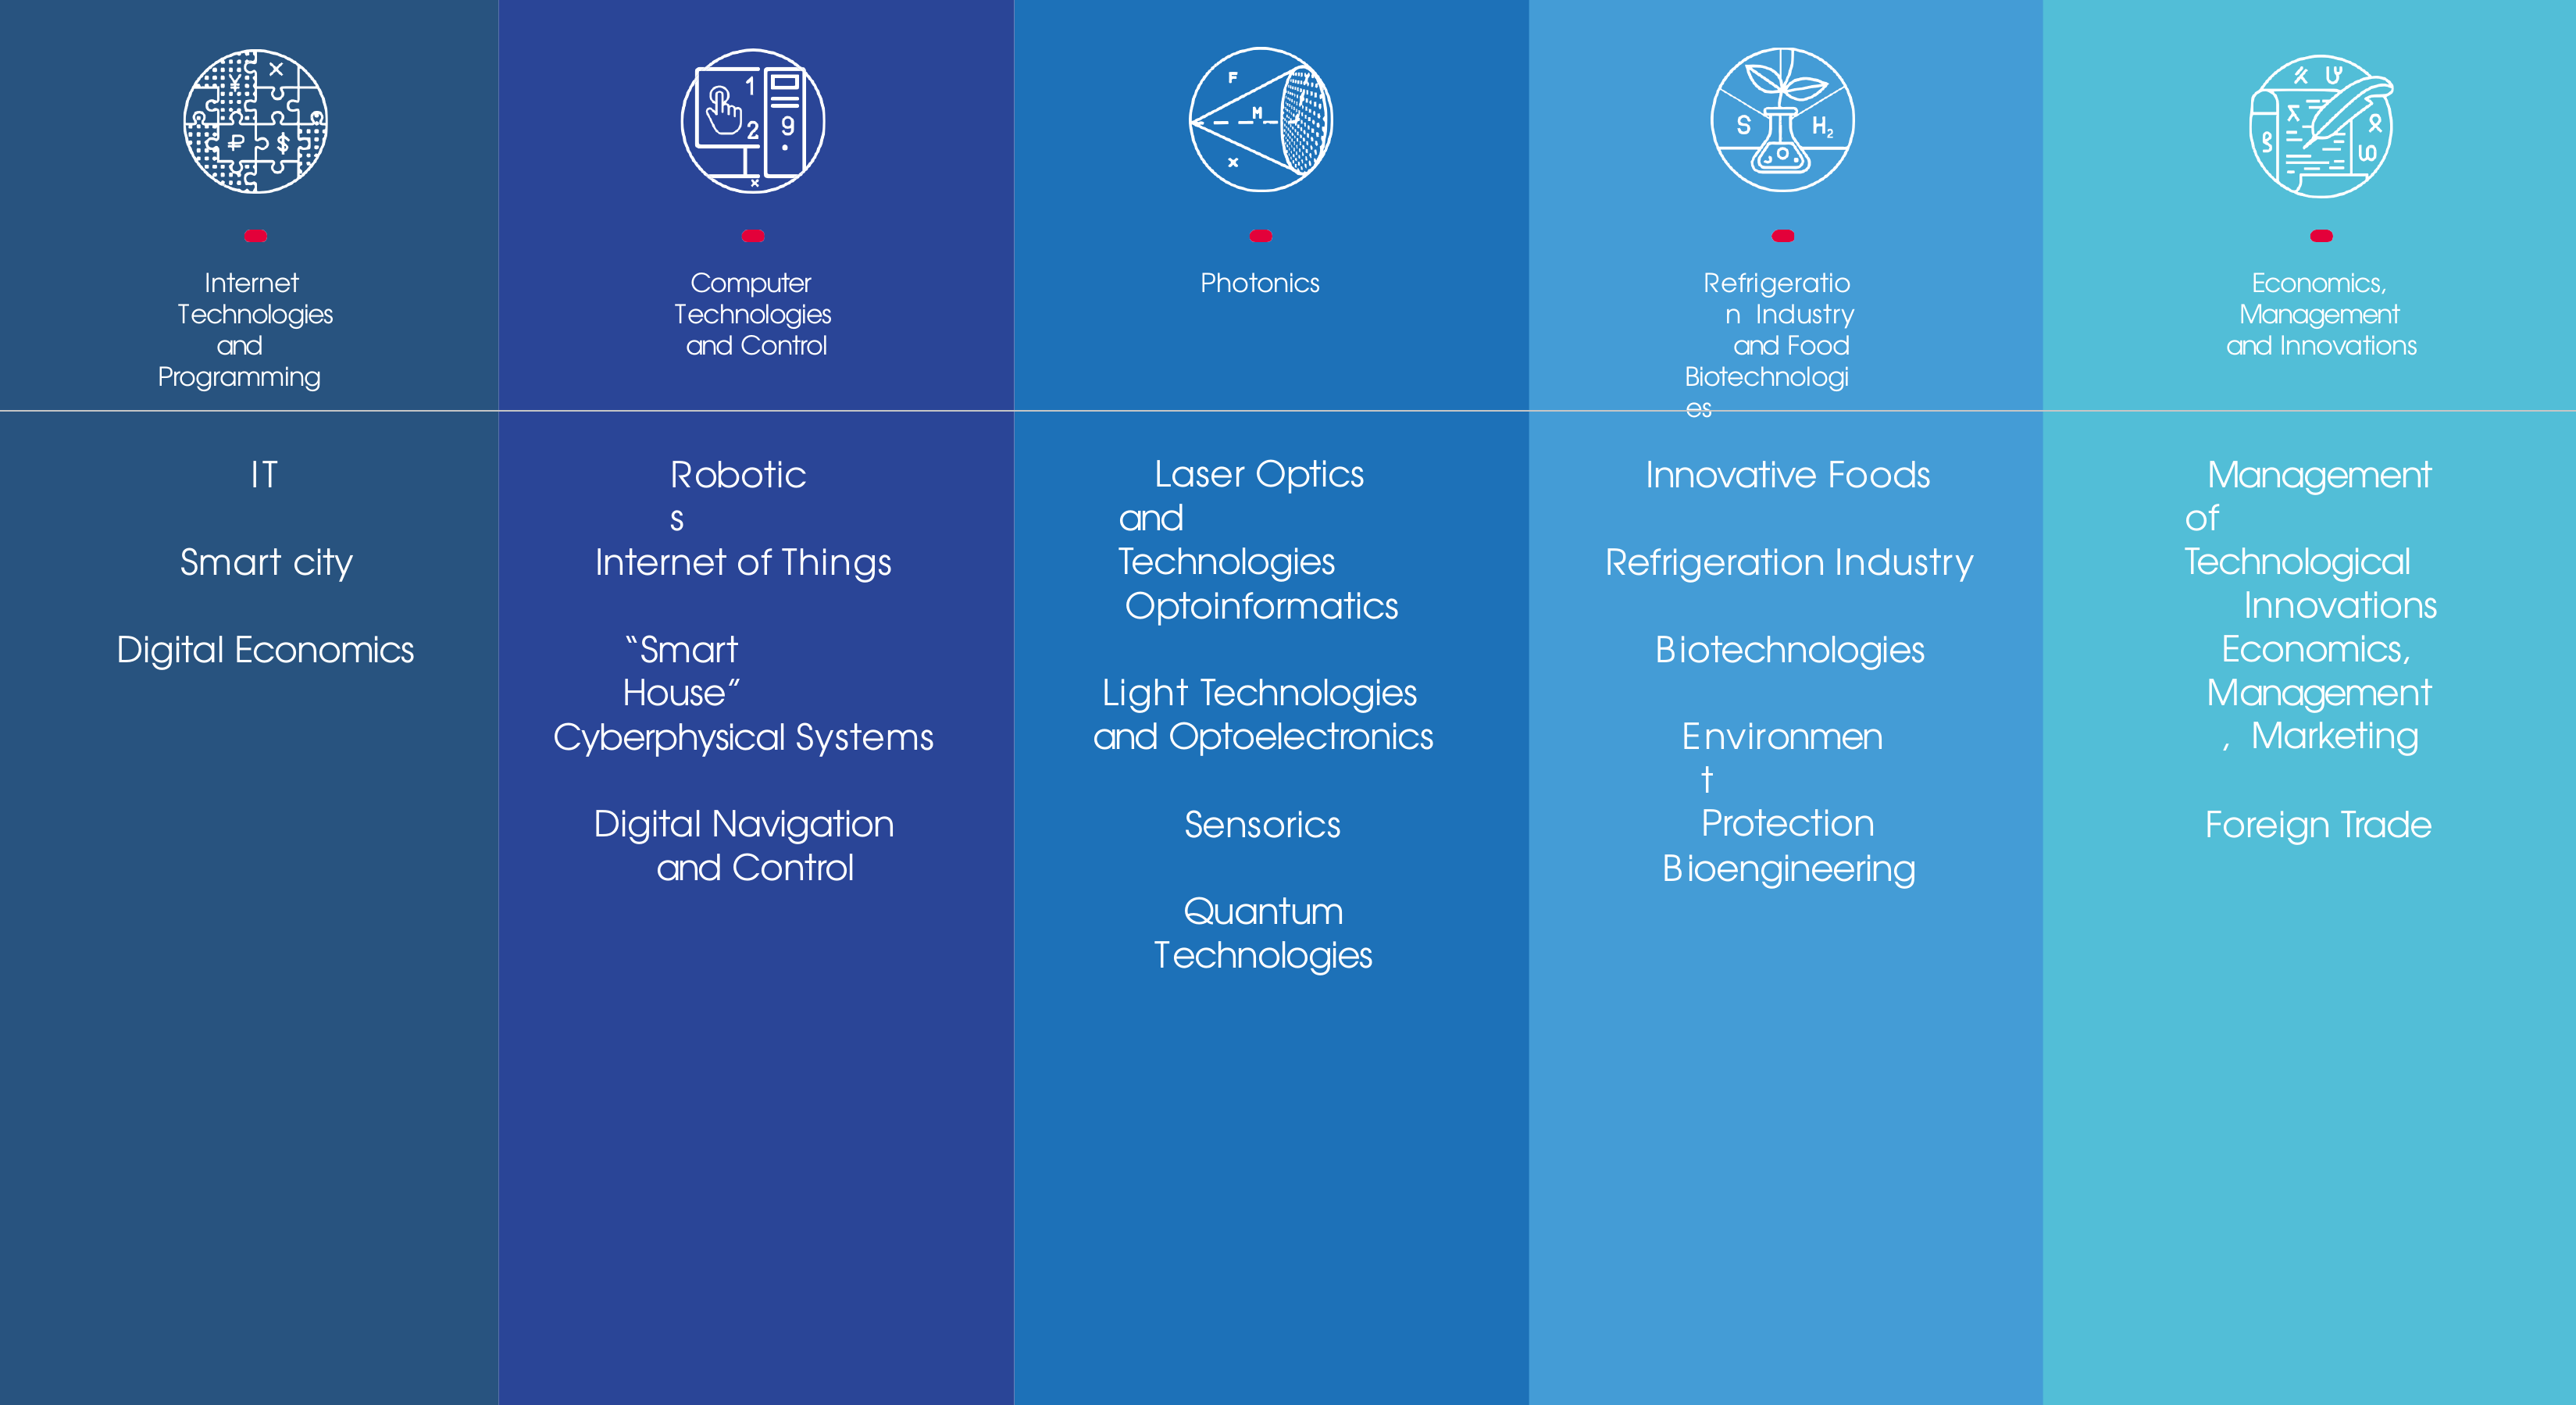

Internet  Technologies
and Programming
Computer  Technologies  and Control
Photonics
Refrigeration  Industry  and Food
Biotechnologies
Economics,  Management  and Innovations

IT
Robotics
Laser Optics  and Technologies
Innovative Foods
Management  of Technological
Innovations
Smart city
Internet of Things
Refrigeration Industry
Optoinformatics
Digital Economics
“Smart House”
Biotechnologies
Economics,  Management,  Marketing
Light Technologies  and Optoelectronics
Cyberphysical Systems
Environment  Protection
Digital Navigation  and Control
Sensorics
Foreign Trade
Bioengineering
Quantum  Technologies